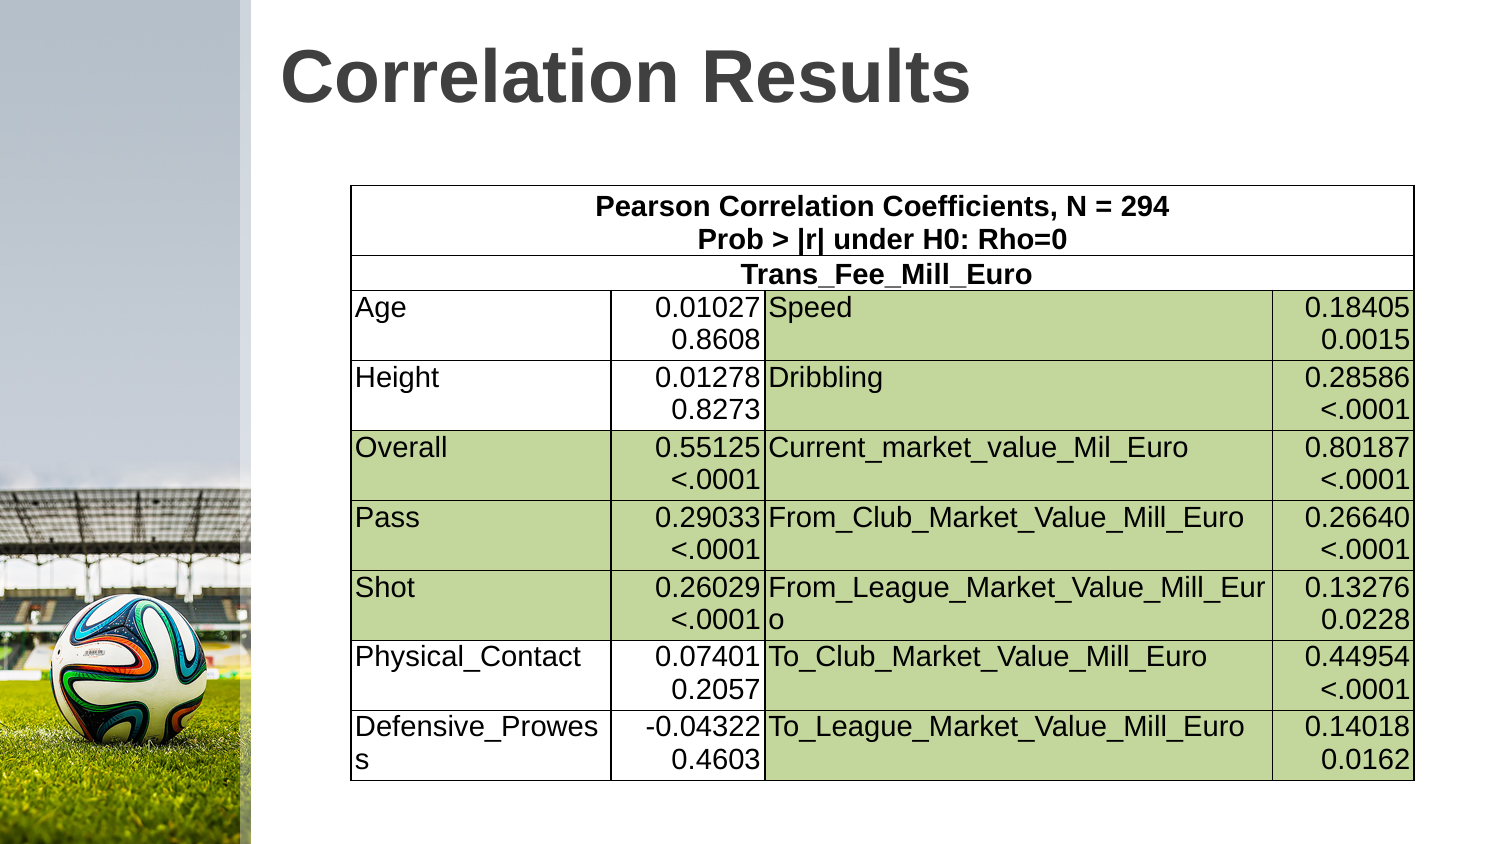

# Correlation Results
| Pearson Correlation Coefficients, N = 294 Prob > |r| under H0: Rho=0 |  |  |  |
| --- | --- | --- | --- |
| Trans\_Fee\_Mill\_Euro |  |  |  |
| Age | 0.01027 0.8608 | Speed | 0.18405 0.0015 |
| Height | 0.01278 0.8273 | Dribbling | 0.28586 <.0001 |
| Overall | 0.55125 <.0001 | Current\_market\_value\_Mil\_Euro | 0.80187 <.0001 |
| Pass | 0.29033 <.0001 | From\_Club\_Market\_Value\_Mill\_Euro | 0.26640 <.0001 |
| Shot | 0.26029 <.0001 | From\_League\_Market\_Value\_Mill\_Euro | 0.13276 0.0228 |
| Physical\_Contact | 0.07401 0.2057 | To\_Club\_Market\_Value\_Mill\_Euro | 0.44954 <.0001 |
| Defensive\_Prowess | -0.04322 0.4603 | To\_League\_Market\_Value\_Mill\_Euro | 0.14018 0.0162 |